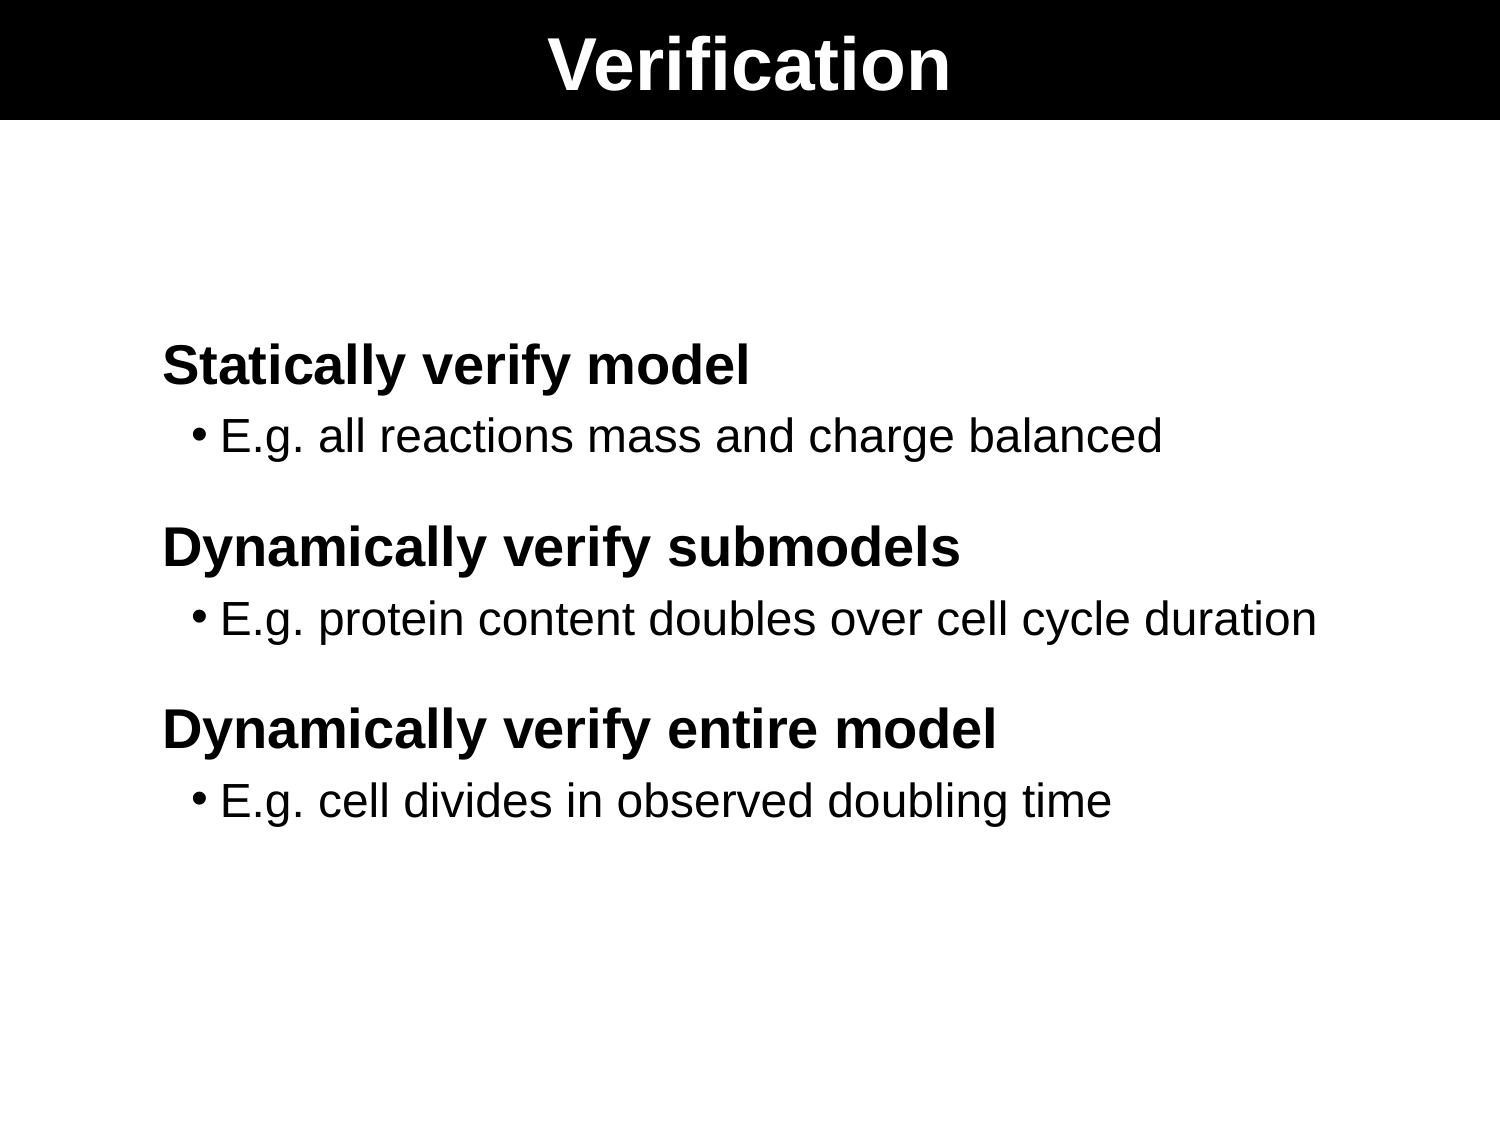

# Verification
Statically verify model
E.g. all reactions mass and charge balanced
Dynamically verify submodels
E.g. protein content doubles over cell cycle duration
Dynamically verify entire model
E.g. cell divides in observed doubling time